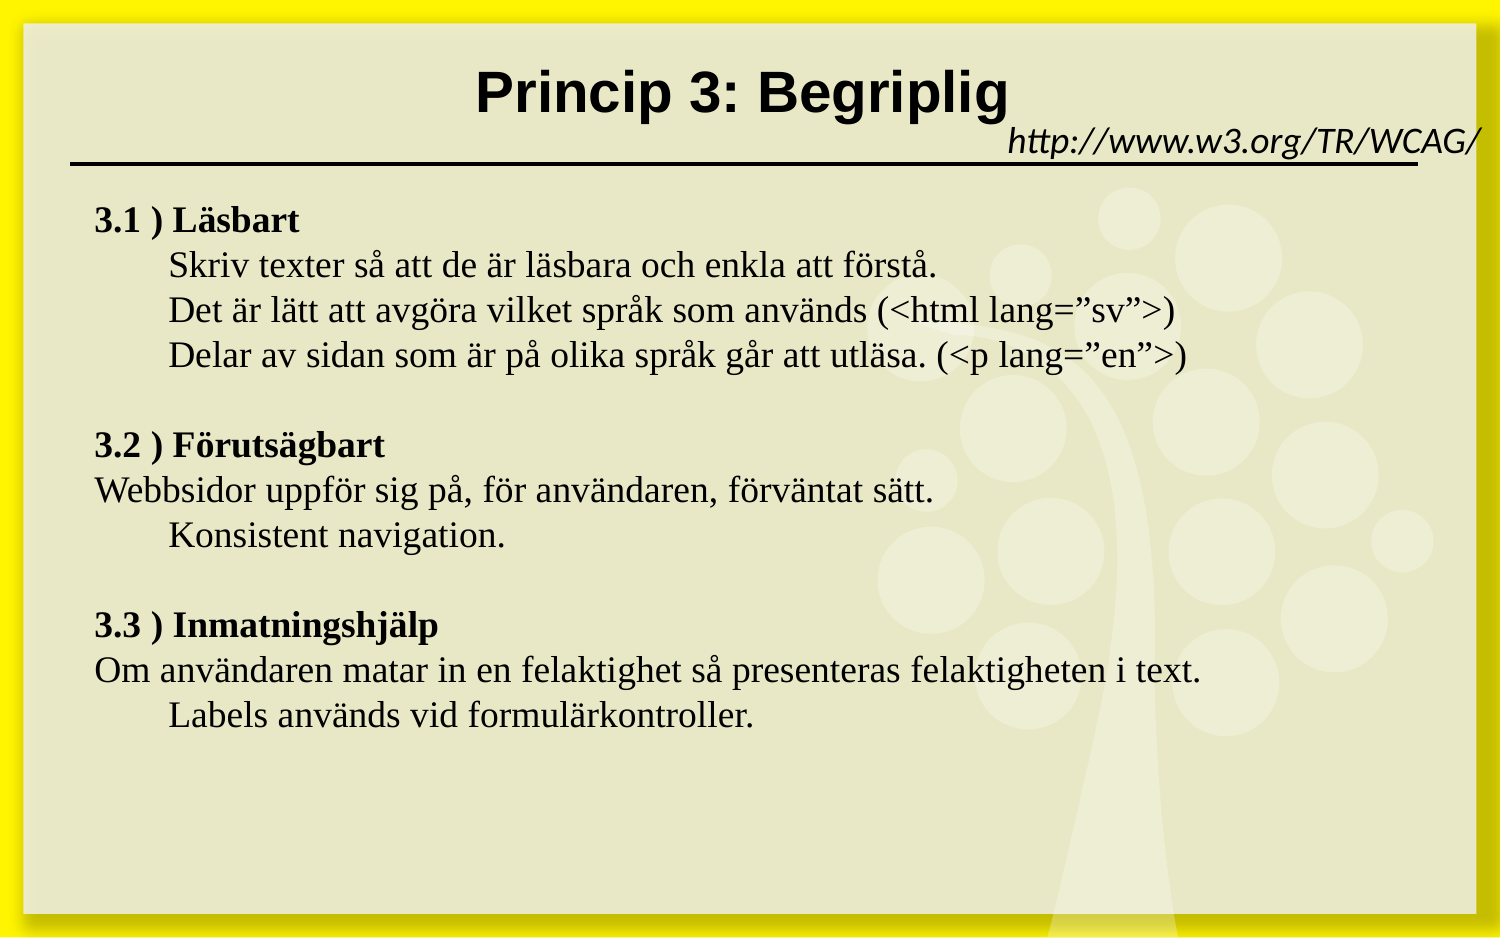

# Princip 3: Begriplig
http://www.w3.org/TR/WCAG/
3.1 ) Läsbart
Skriv texter så att de är läsbara och enkla att förstå.
Det är lätt att avgöra vilket språk som används (<html lang=”sv”>)
Delar av sidan som är på olika språk går att utläsa. (<p lang=”en”>)

3.2 ) Förutsägbart
Webbsidor uppför sig på, för användaren, förväntat sätt.
Konsistent navigation.

3.3 ) Inmatningshjälp
Om användaren matar in en felaktighet så presenteras felaktigheten i text.
Labels används vid formulärkontroller.